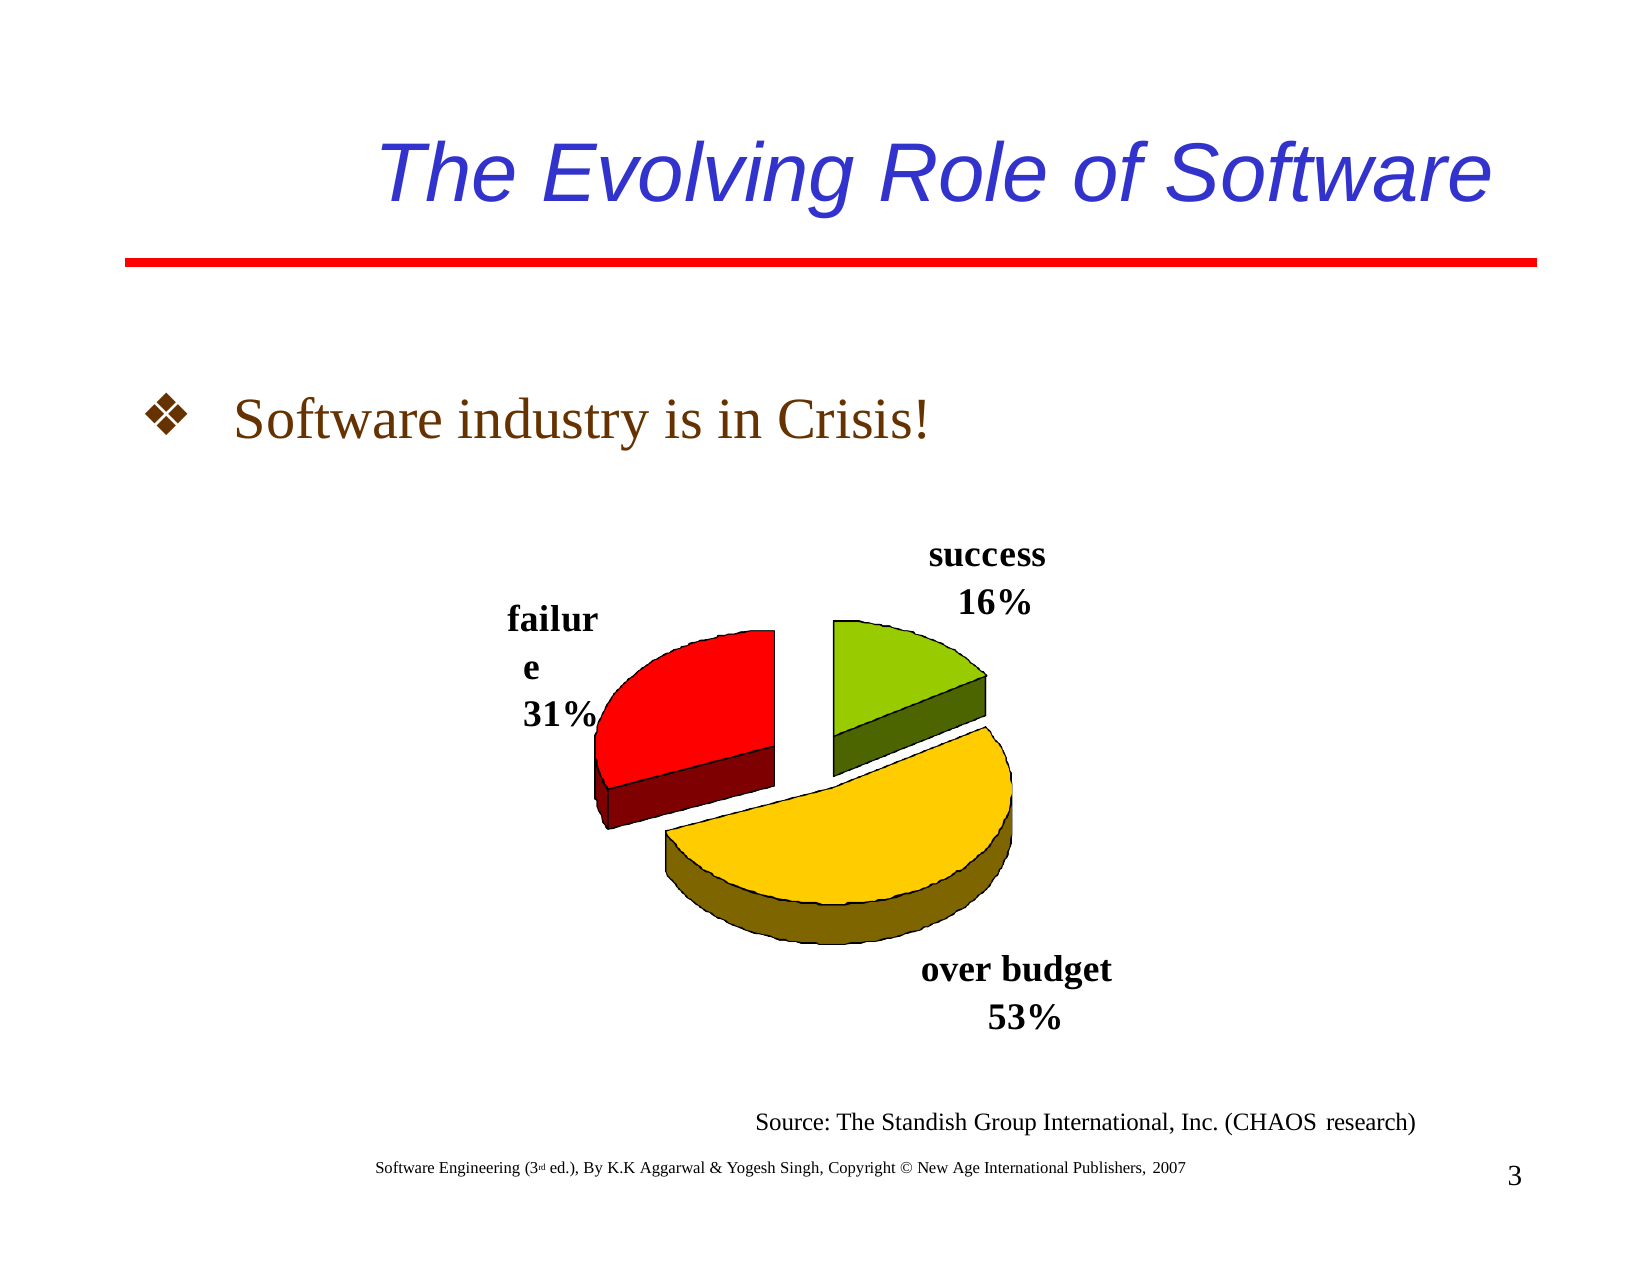

# The Evolving Role of Software

Software industry is in Crisis!
success  16%
failure  31%

over budget  53%
Source: The Standish Group International, Inc. (CHAOS research)
Software Engineering (3rd  ed.), By K.K Aggarwal & Yogesh Singh, Copyright © New Age International Publishers, 2007
3